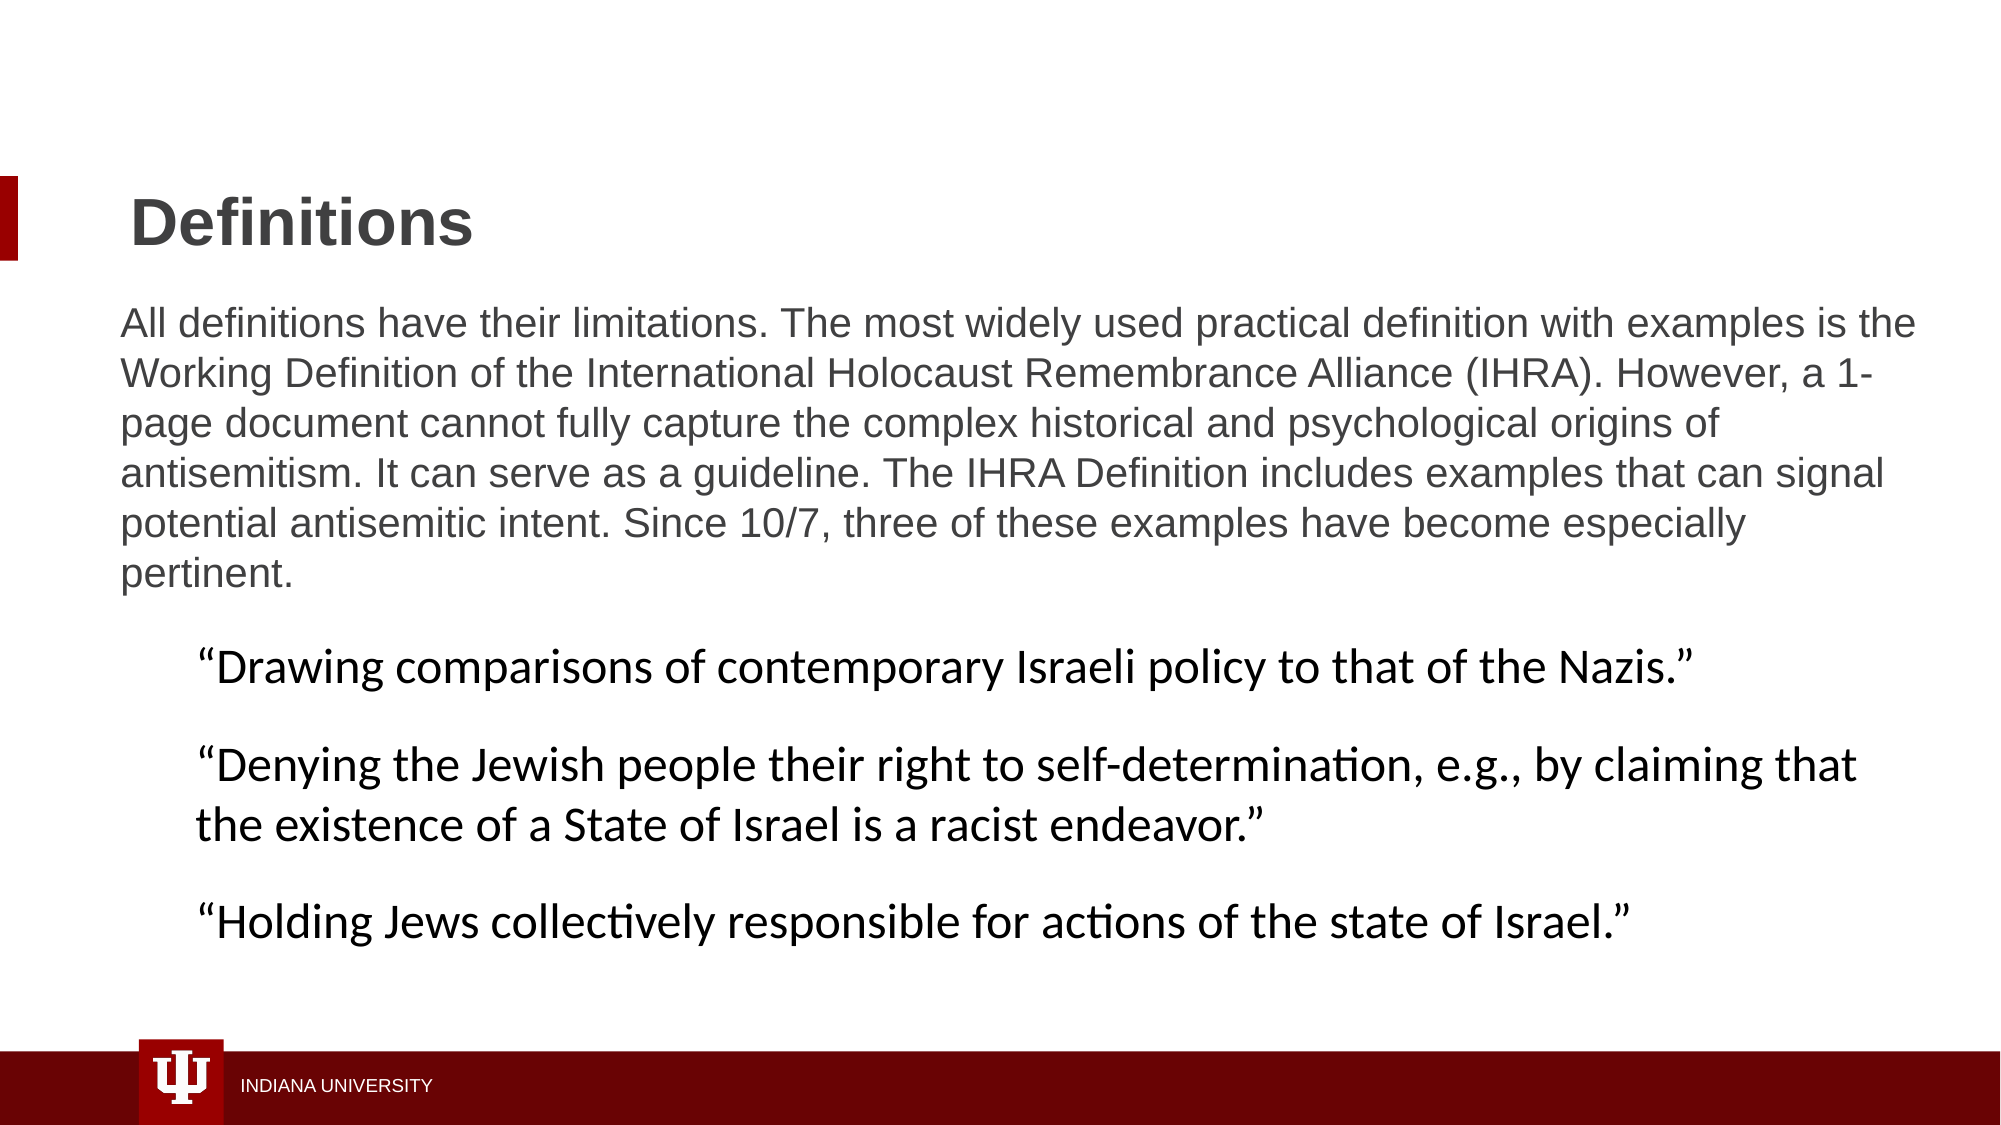

# Definitions
All definitions have their limitations. The most widely used practical definition with examples is the Working Definition of the International Holocaust Remembrance Alliance (IHRA). However, a 1-page document cannot fully capture the complex historical and psychological origins of antisemitism. It can serve as a guideline. The IHRA Definition includes examples that can signal potential antisemitic intent. Since 10/7, three of these examples have become especially pertinent.
“Drawing comparisons of contemporary Israeli policy to that of the Nazis.”
“Denying the Jewish people their right to self-determination, e.g., by claiming that the existence of a State of Israel is a racist endeavor.”
“Holding Jews collectively responsible for actions of the state of Israel.”